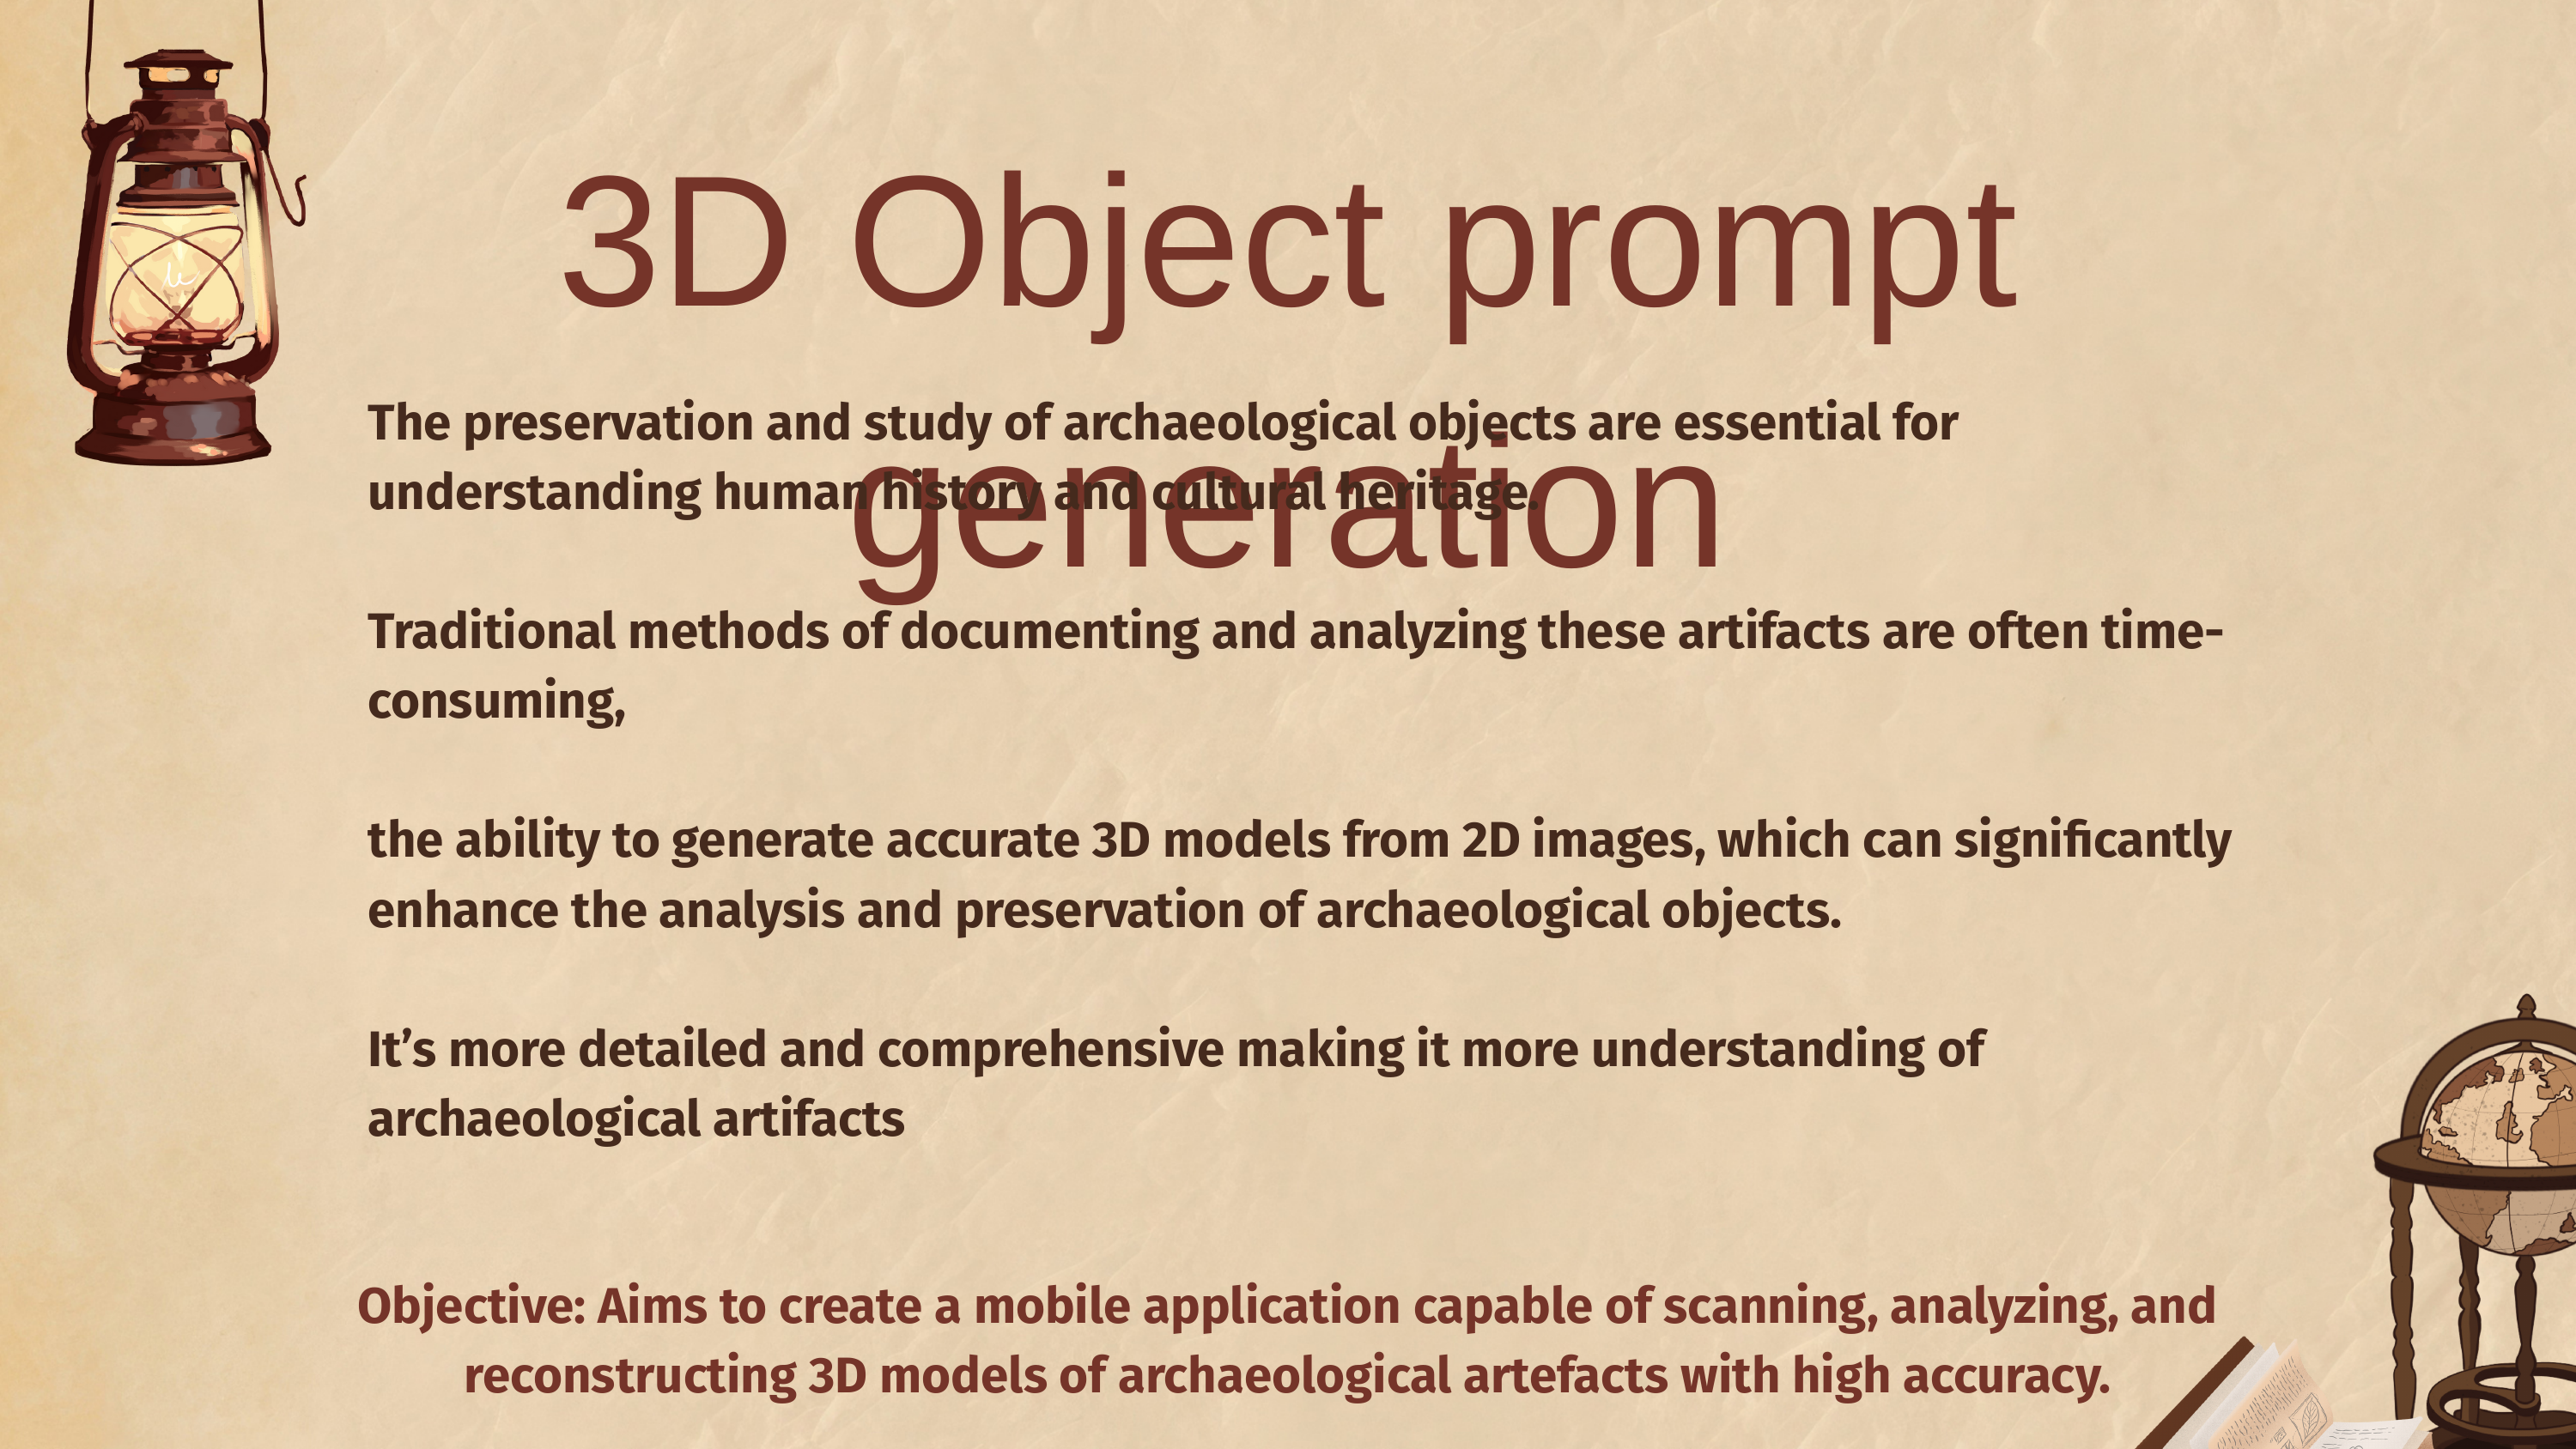

3D Object prompt generation
The preservation and study of archaeological objects are essential for understanding human history and cultural heritage.

Traditional methods of documenting and analyzing these artifacts are often time-consuming,

the ability to generate accurate 3D models from 2D images, which can significantly enhance the analysis and preservation of archaeological objects.

It’s more detailed and comprehensive making it more understanding of archaeological artifacts

Objective: Aims to create a mobile application capable of scanning, analyzing, and reconstructing 3D models of archaeological artefacts with high accuracy.